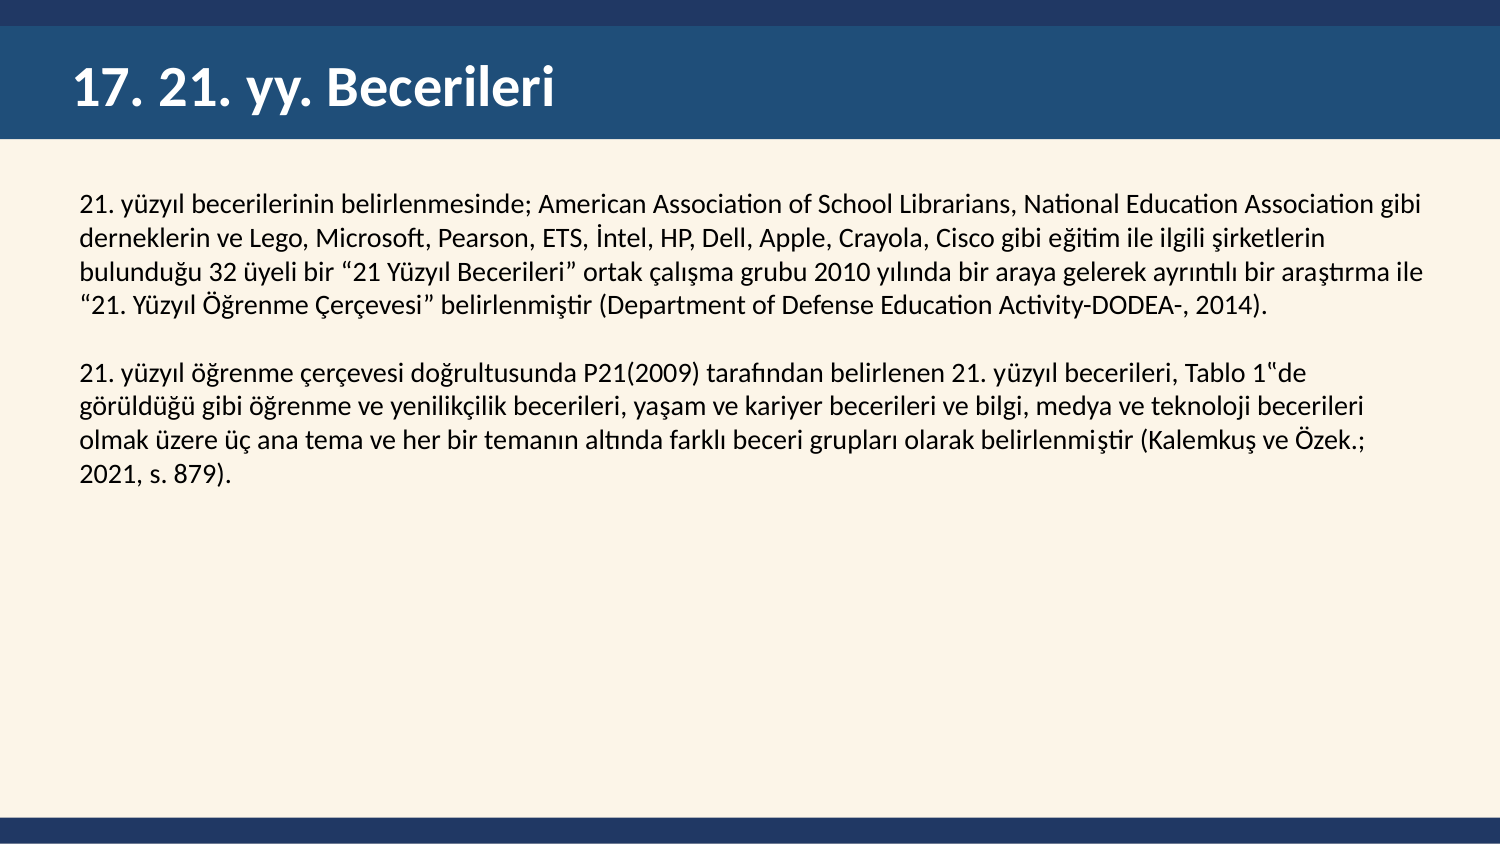

17. 21. yy. Becerileri
21. yüzyıl becerilerinin belirlenmesinde; American Association of School Librarians, National Education Association gibi derneklerin ve Lego, Microsoft, Pearson, ETS, İntel, HP, Dell, Apple, Crayola, Cisco gibi eğitim ile ilgili şirketlerin bulunduğu 32 üyeli bir “21 Yüzyıl Becerileri” ortak çalışma grubu 2010 yılında bir araya gelerek ayrıntılı bir araştırma ile “21. Yüzyıl Öğrenme Çerçevesi” belirlenmiştir (Department of Defense Education Activity-DODEA-, 2014).

21. yüzyıl öğrenme çerçevesi doğrultusunda P21(2009) tarafından belirlenen 21. yüzyıl becerileri, Tablo 1‟de görüldüğü gibi öğrenme ve yenilikçilik becerileri, yaşam ve kariyer becerileri ve bilgi, medya ve teknoloji becerileri olmak üzere üç ana tema ve her bir temanın altında farklı beceri grupları olarak belirlenmiştir (Kalemkuş ve Özek.; 2021, s. 879).